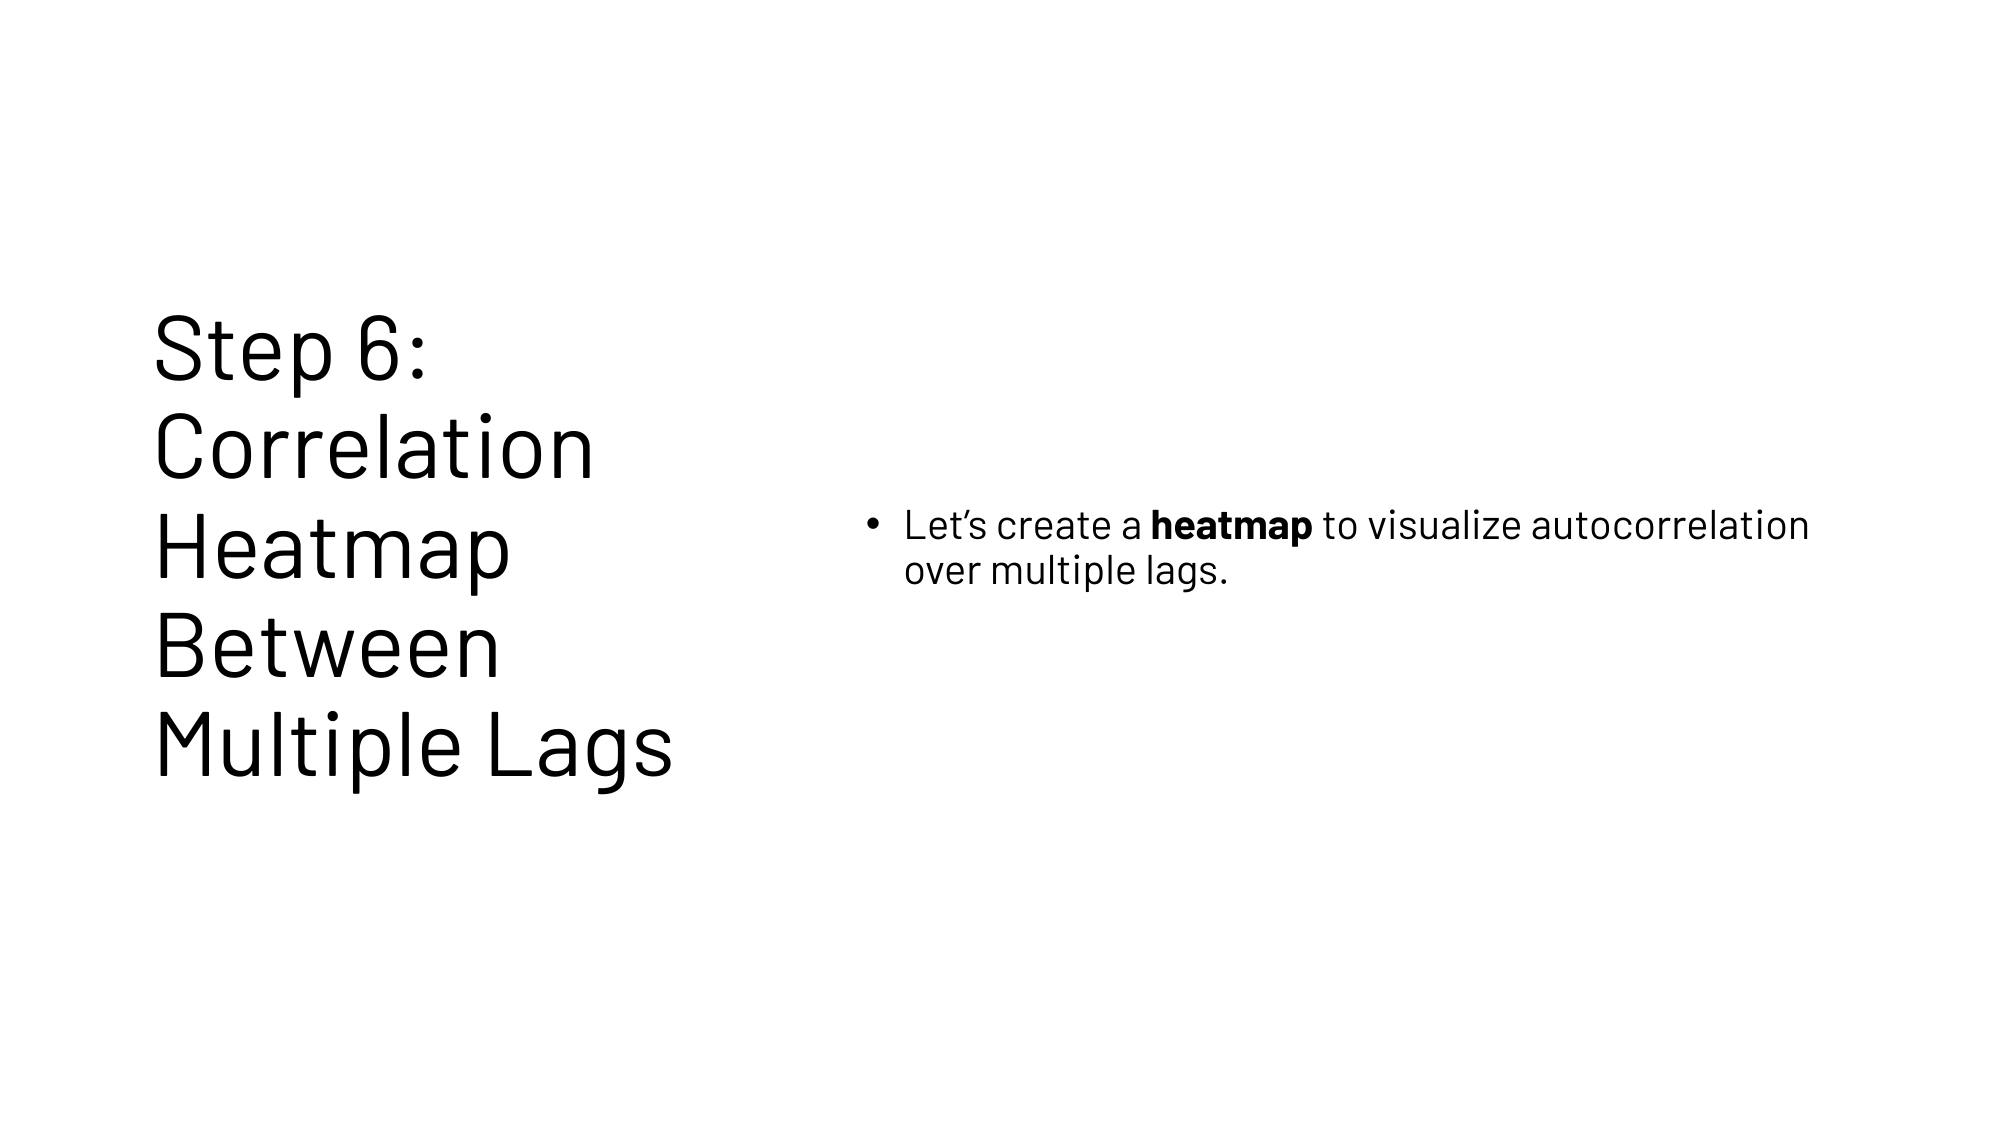

# Step 6: Correlation Heatmap Between Multiple Lags
Let’s create a heatmap to visualize autocorrelation over multiple lags.